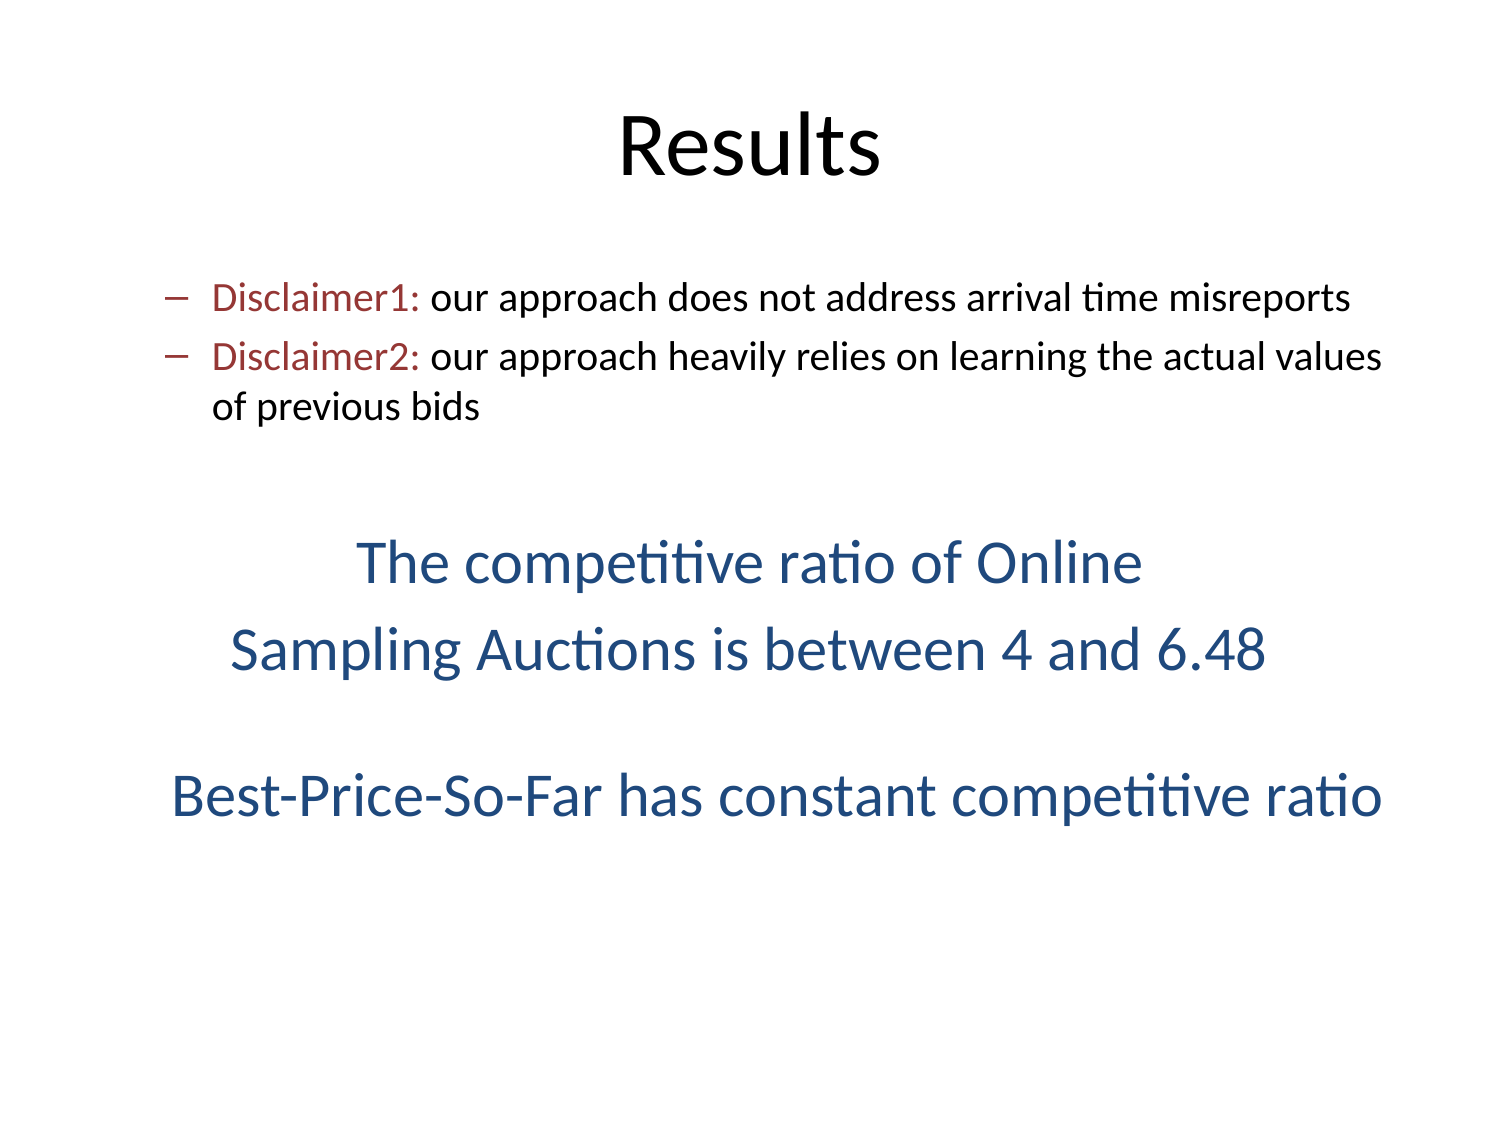

# Results
Disclaimer1: our approach does not address arrival time misreports
Disclaimer2: our approach heavily relies on learning the actual values of previous bids

The competitive ratio of Online
Sampling Auctions is between 4 and 6.48

	Best-Price-So-Far has constant competitive ratio